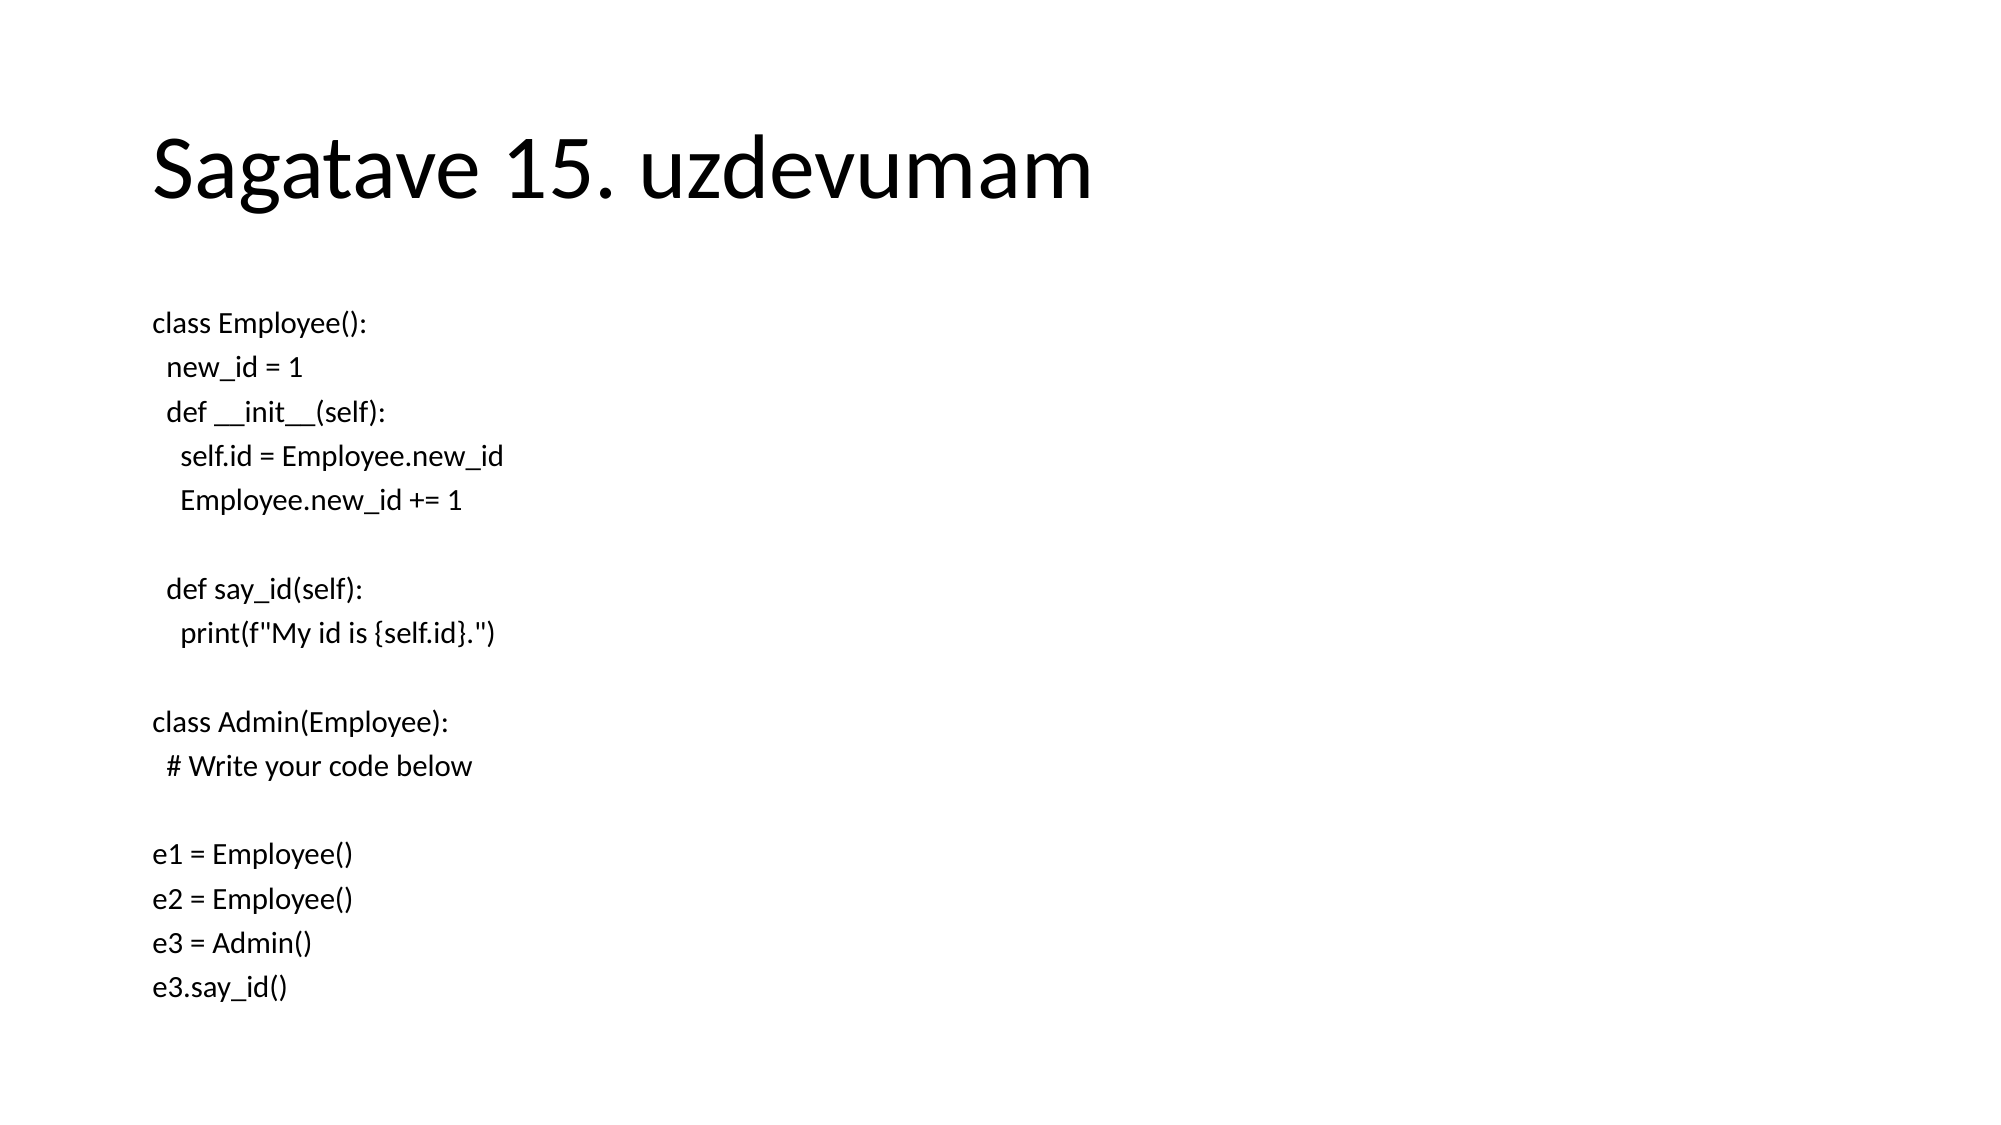

# Sagatave 15. uzdevumam
class Employee():
  new_id = 1
  def __init__(self):
    self.id = Employee.new_id
    Employee.new_id += 1

  def say_id(self):
    print(f"My id is {self.id}.")

class Admin(Employee):
  # Write your code below

e1 = Employee()
e2 = Employee()
e3 = Admin()
e3.say_id()